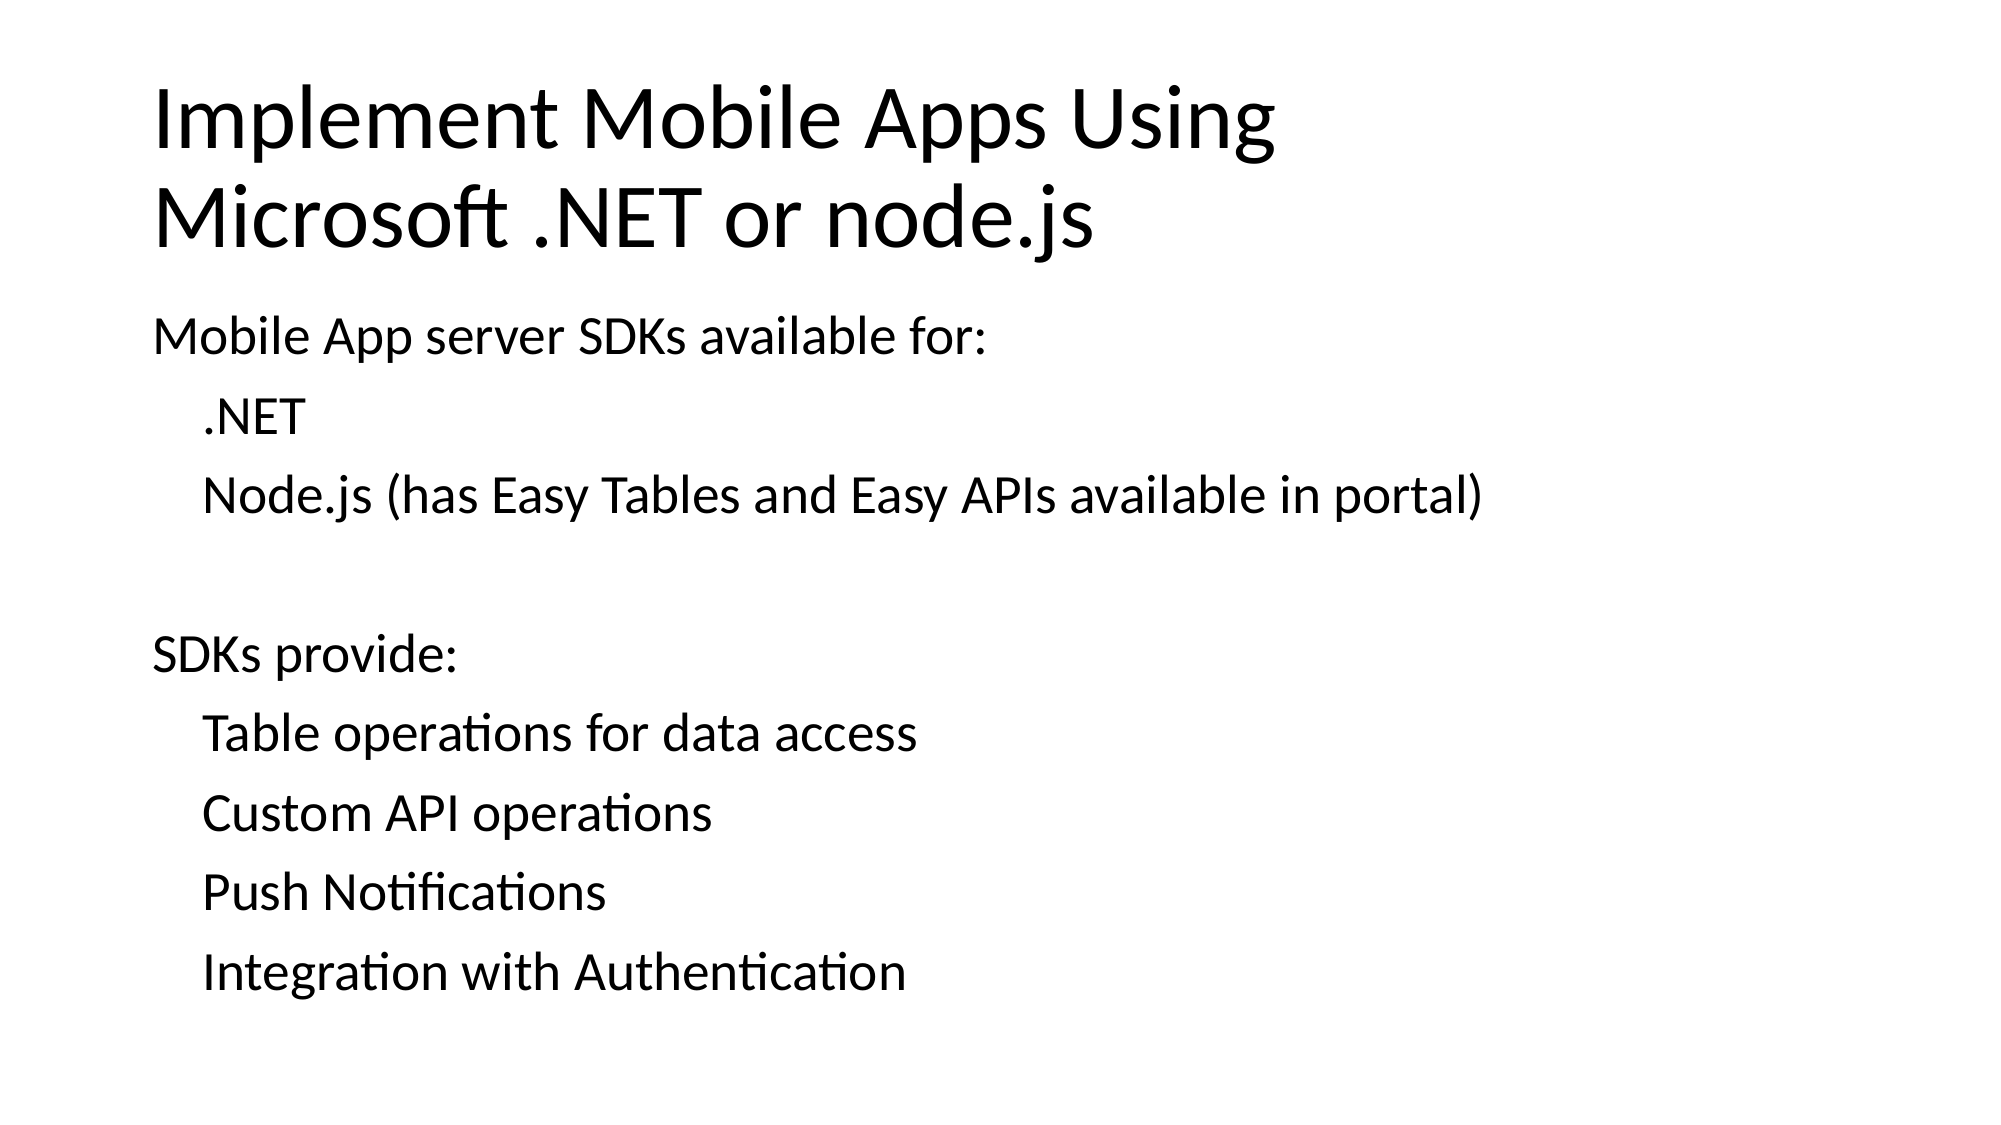

# Implement Mobile Apps Using Microsoft .NET or node.js
Mobile App server SDKs available for:
    .NET
    Node.js (has Easy Tables and Easy APIs available in portal)

SDKs provide:
    Table operations for data access
    Custom API operations
    Push Notifications
    Integration with Authentication